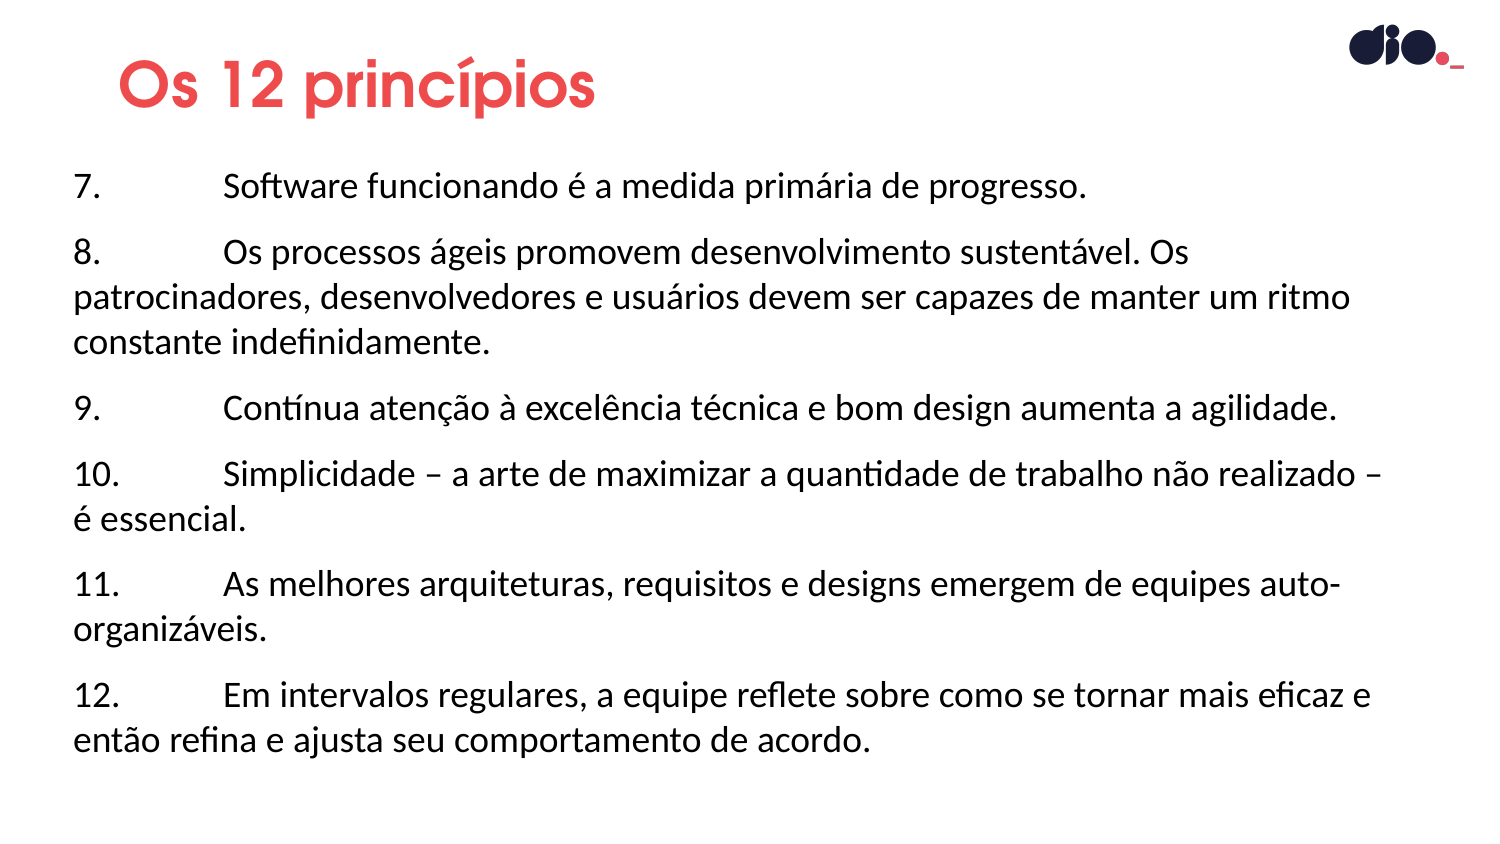

Os 12 princípios
7.	Software funcionando é a medida primária de progresso.
8.	Os processos ágeis promovem desenvolvimento sustentável. Os patrocinadores, desenvolvedores e usuários devem ser capazes de manter um ritmo constante indefinidamente.
9.	Contínua atenção à excelência técnica e bom design aumenta a agilidade.
10.	Simplicidade – a arte de maximizar a quantidade de trabalho não realizado – é essencial.
11.	As melhores arquiteturas, requisitos e designs emergem de equipes auto-organizáveis.
12.	Em intervalos regulares, a equipe reflete sobre como se tornar mais eficaz e então refina e ajusta seu comportamento de acordo.